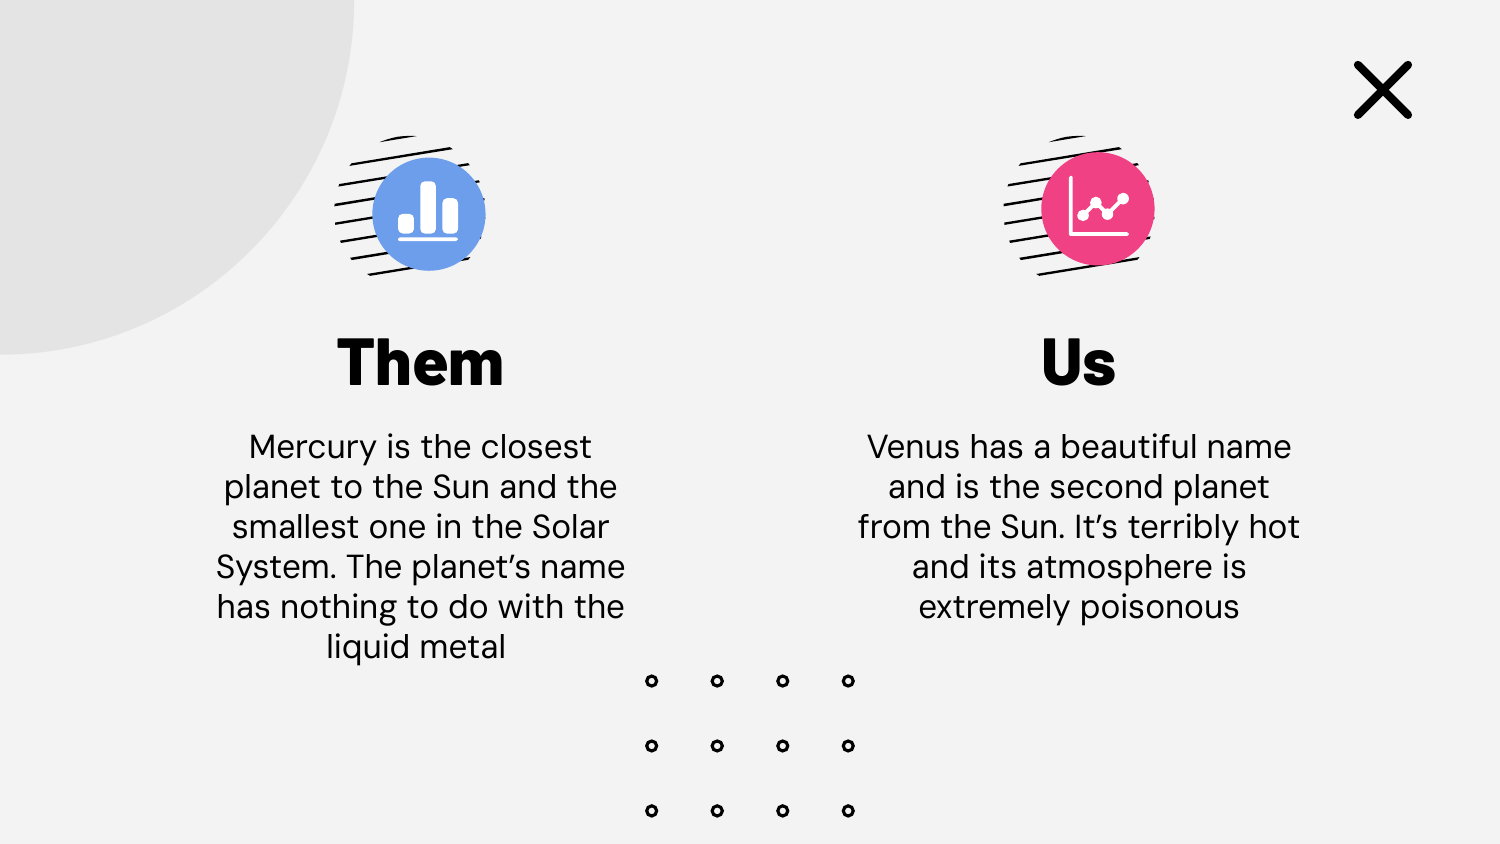

Them
Us
Mercury is the closest planet to the Sun and the smallest one in the Solar System. The planet’s name has nothing to do with the liquid metal
Venus has a beautiful name and is the second planet from the Sun. It’s terribly hot and its atmosphere is extremely poisonous